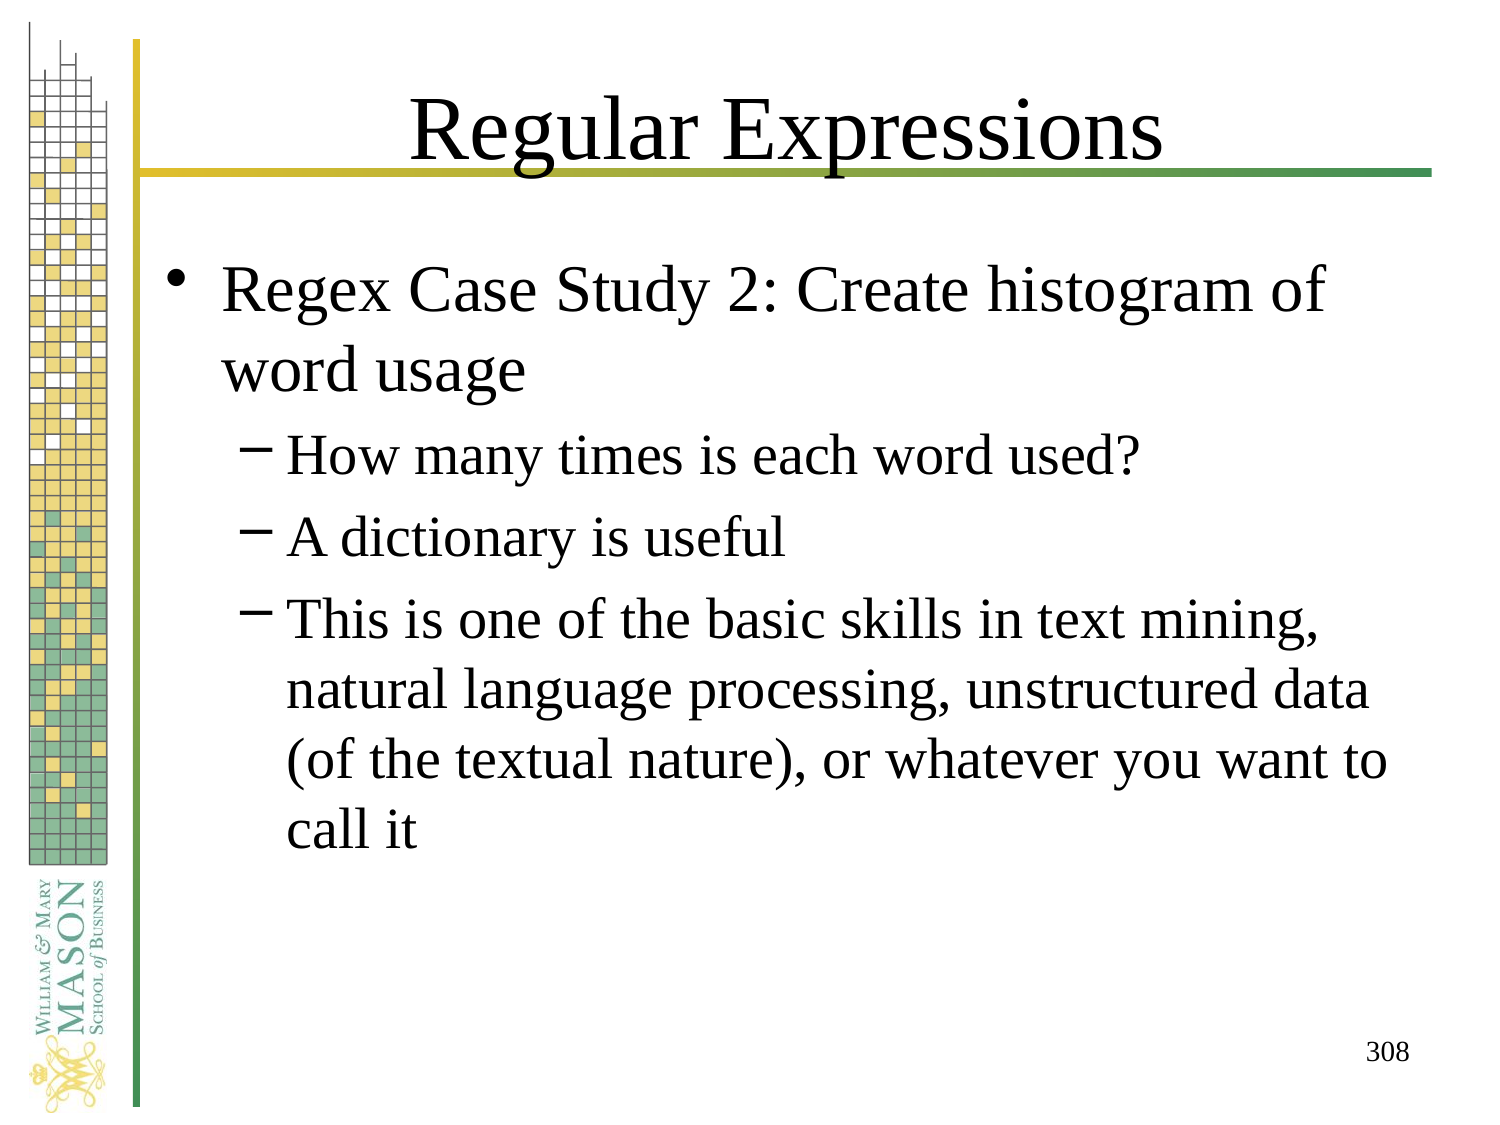

# Regular Expressions
Regex Case Study 2: Create histogram of word usage
How many times is each word used?
A dictionary is useful
This is one of the basic skills in text mining, natural language processing, unstructured data (of the textual nature), or whatever you want to call it
308